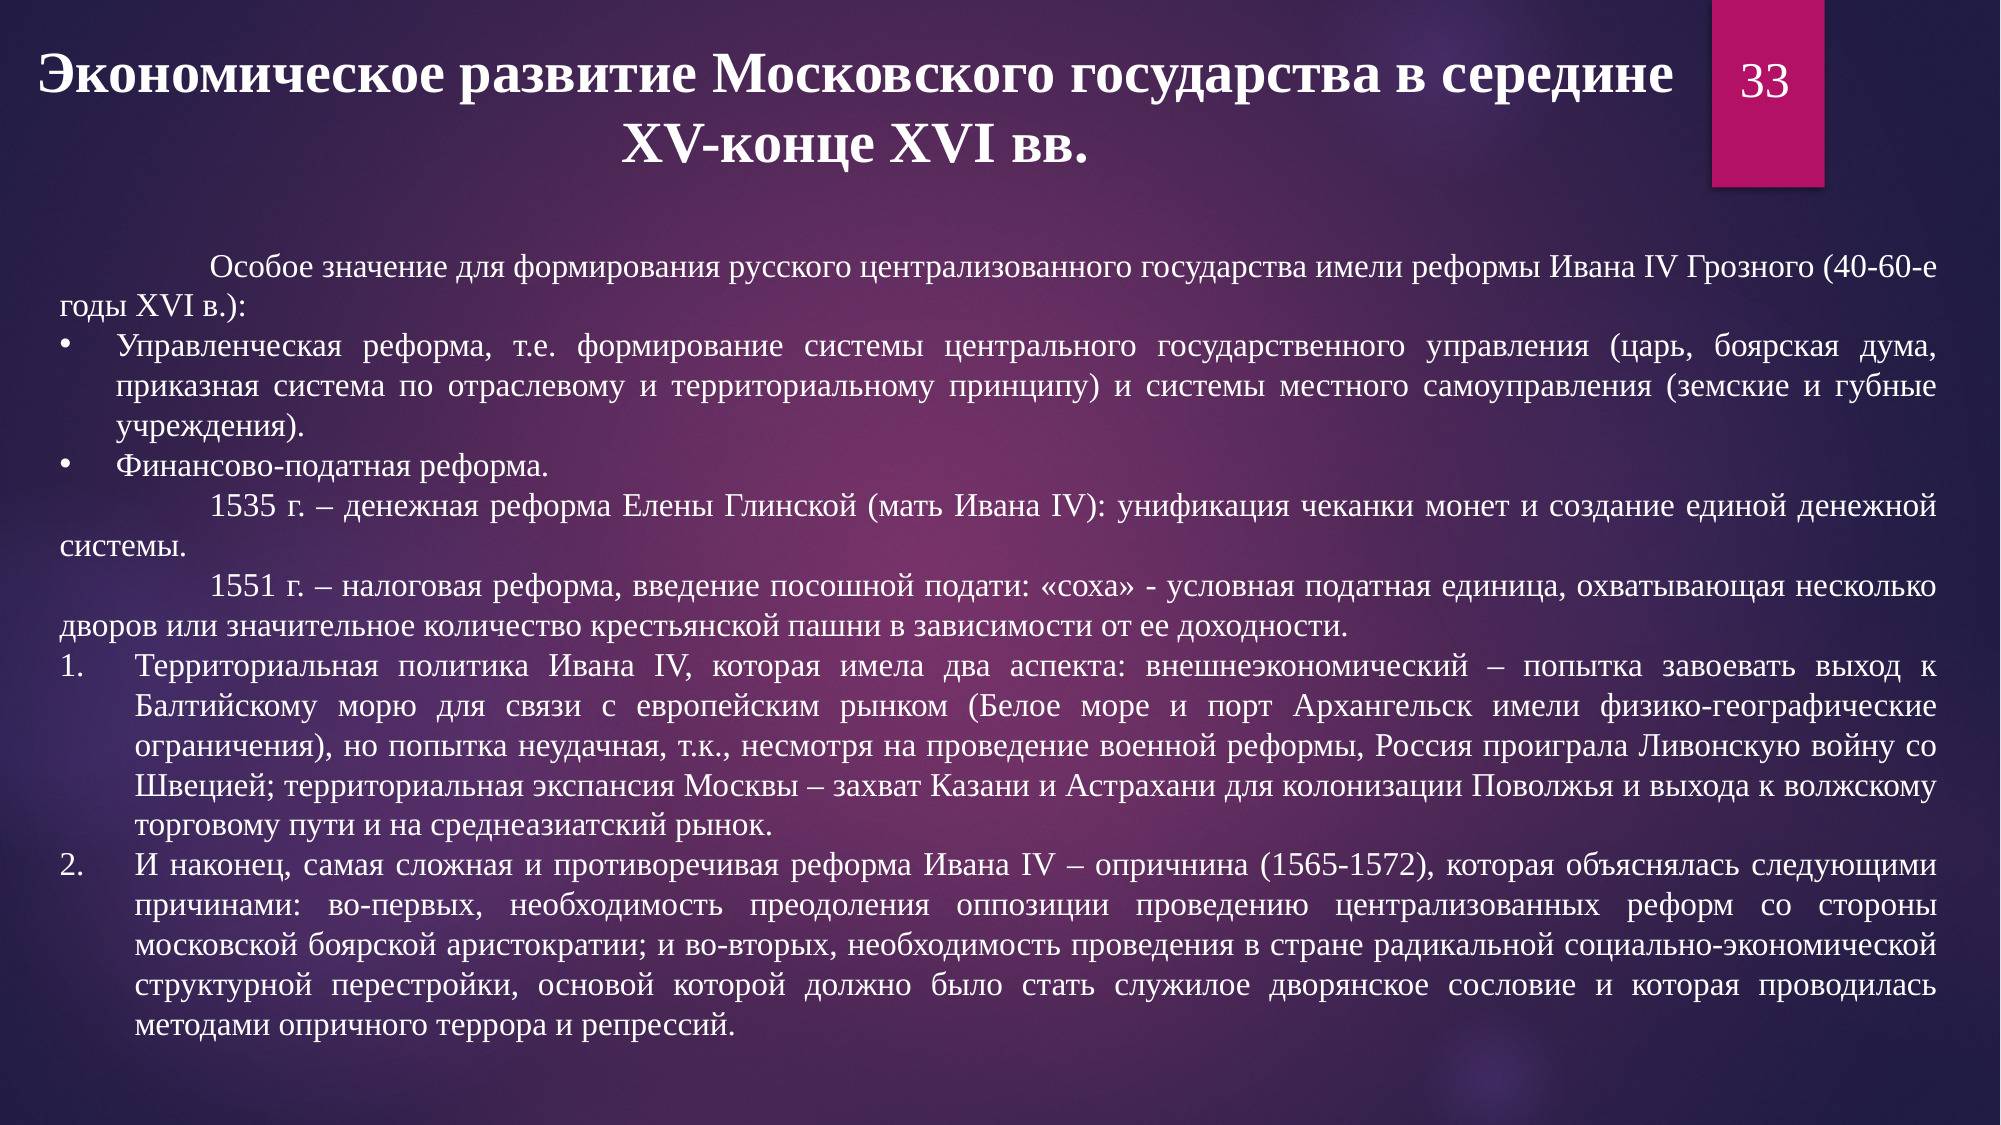

Экономическое развитие Московского государства в середине XV-конце XVI вв.
33
	Особое значение для формирования русского централизованного государства имели реформы Ивана IV Грозного (40-60-е годы XVI в.):
Управленческая реформа, т.е. формирование системы центрального государственного управления (царь, боярская дума, приказная система по отраслевому и территориальному принципу) и системы местного самоуправления (земские и губные учреждения).
Финансово-податная реформа.
	1535 г. – денежная реформа Елены Глинской (мать Ивана IV): унификация чеканки монет и создание единой денежной системы.
	1551 г. – налоговая реформа, введение посошной подати: «соха» - условная податная единица, охватывающая несколько дворов или значительное количество крестьянской пашни в зависимости от ее доходности.
Территориальная политика Ивана IV, которая имела два аcпeкта: внешнеэкономический – попытка завоевать выход к Балтийскому морю для связи с европейским рынком (Белое море и порт Архангельск имели физико-географические ограничения), но попытка неудачная, т.к., несмотря на проведение военной реформы, Россия проиграла Ливонскую войну со Швецией; территориальная экспансия Москвы – захват Казани и Астрахани для колонизации Поволжья и выхода к волжскому торговому пути и на среднеазиатский рынок.
И наконец, самая сложная и противоречивая реформа Ивана IV – опричнина (1565-1572), которая объяснялась следующими причинами: во-первых, необходимость преодоления оппозиции проведению централизованных реформ со стороны московской боярской аристократии; и во-вторых, необходимость проведения в стране радикальной социально-экономической структурной перестройки, основой которой должно было стать служилое дворянское сословие и которая проводилась методами опричного террора и репрессий.